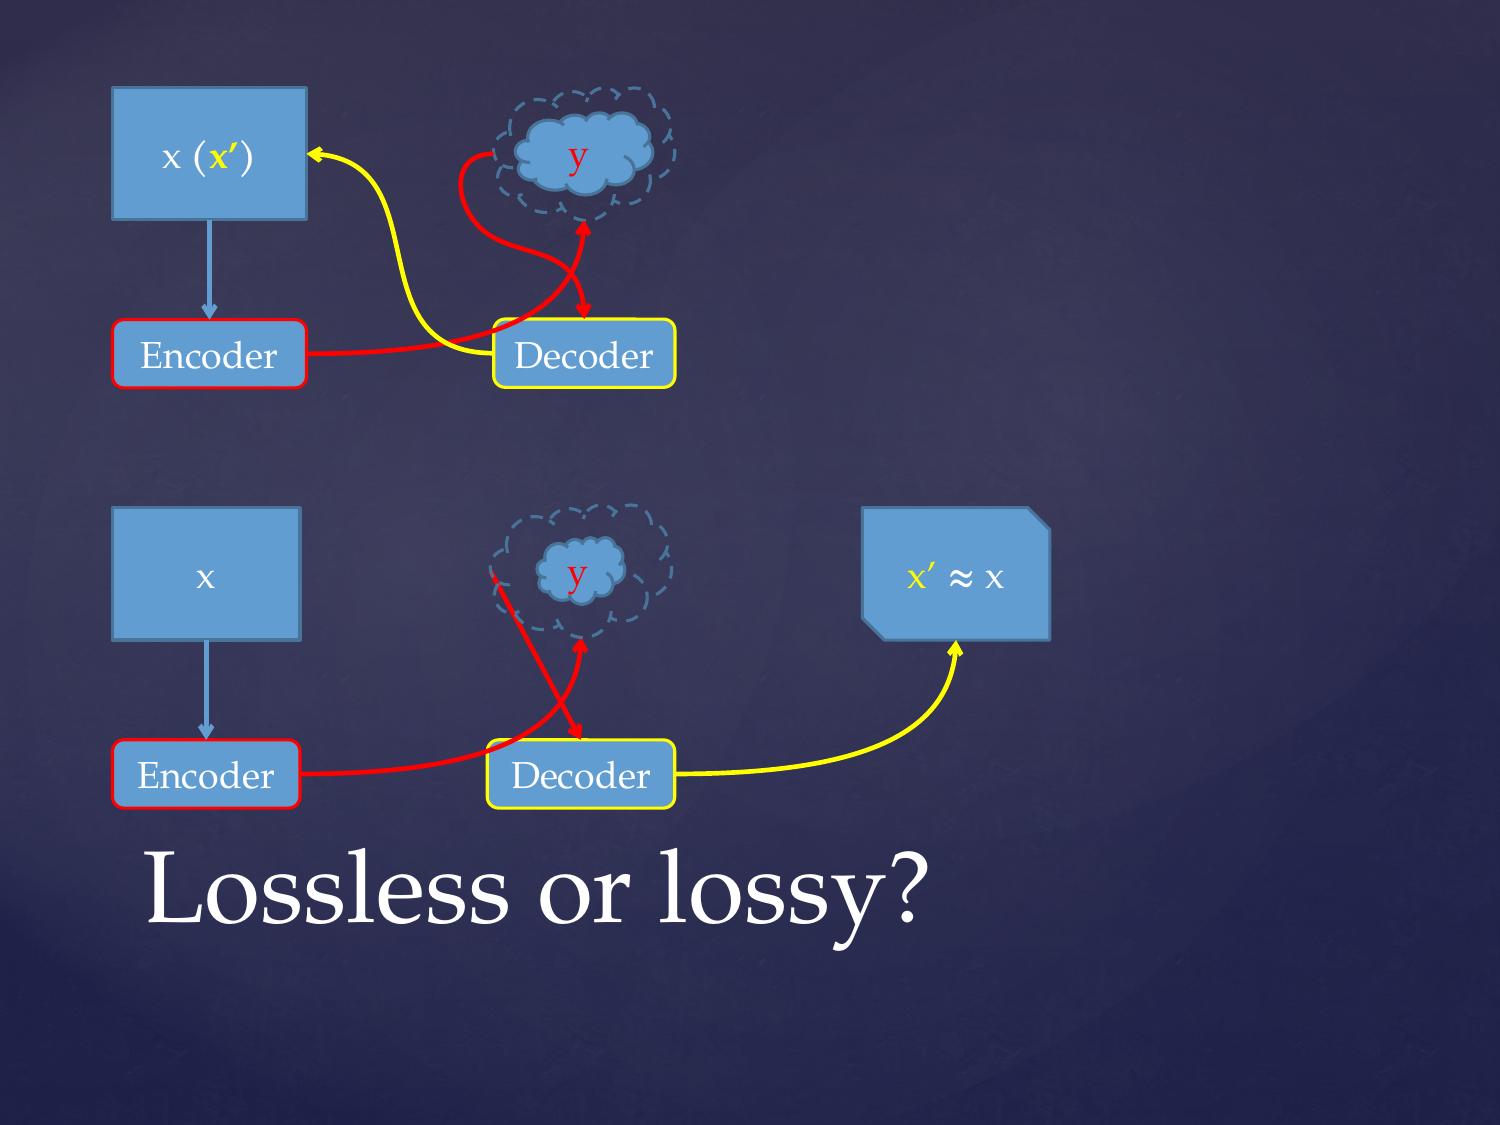

x (x’)

y
Decoder
Encoder

y
x
x’ ≈ x
Encoder
Decoder
# Lossless or lossy?